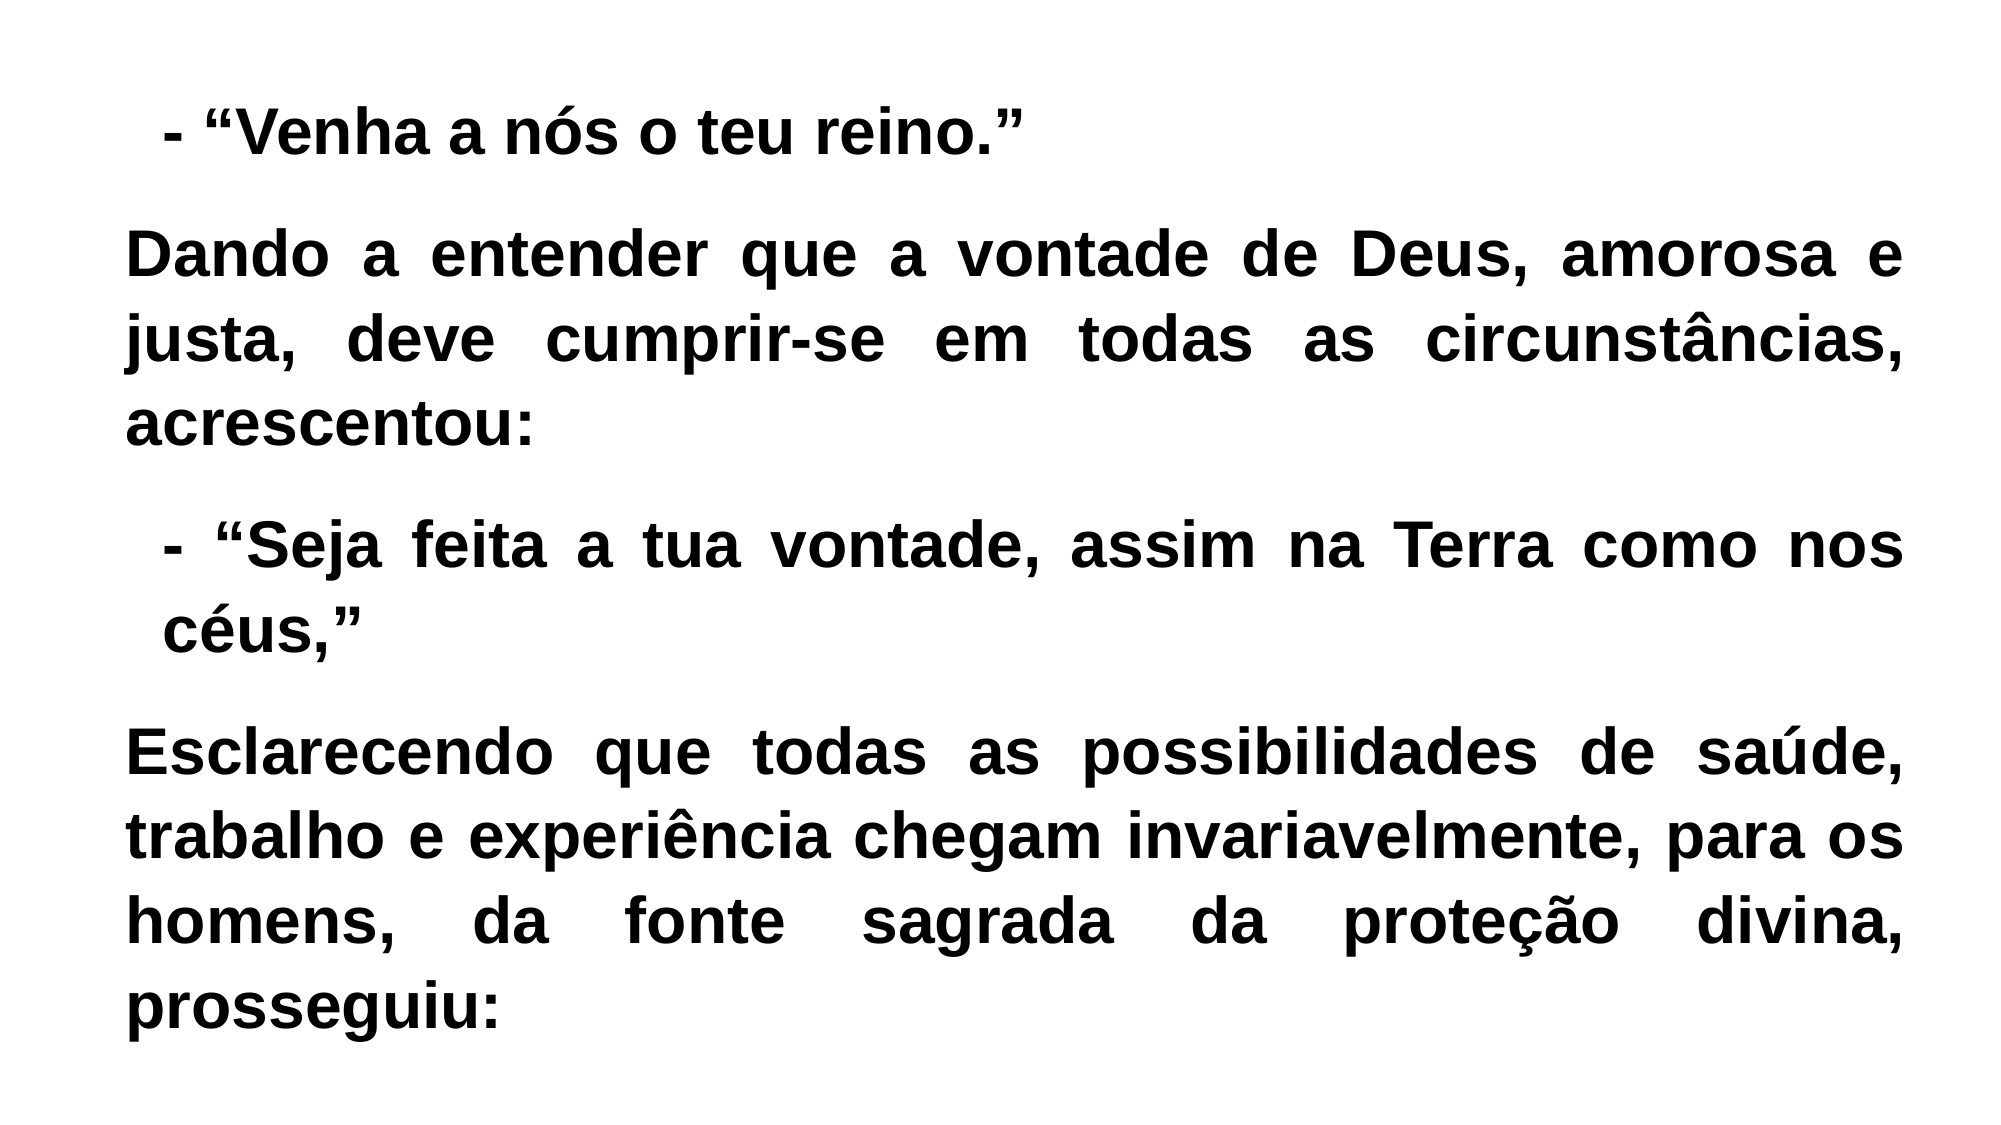

- “Venha a nós o teu reino.”
Dando a entender que a vontade de Deus, amorosa e justa, deve cumprir-se em todas as circunstâncias, acrescentou:
- “Seja feita a tua vontade, assim na Terra como nos céus,”
Esclarecendo que todas as possibilidades de saúde, trabalho e experiência chegam invariavelmente, para os homens, da fonte sagrada da proteção divina, prosseguiu: